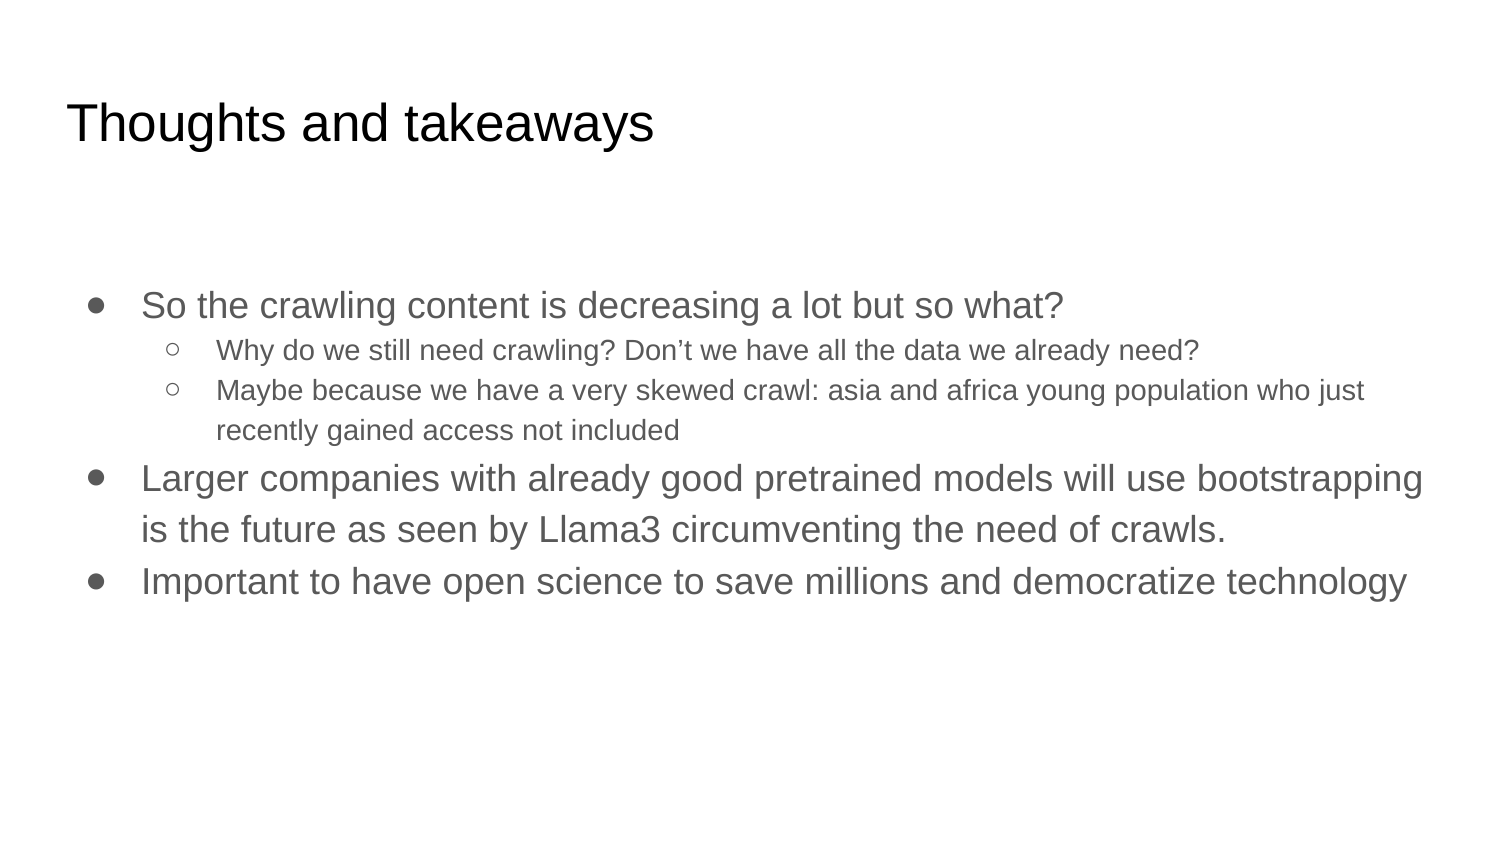

# Thoughts and takeaways

So the crawling content is decreasing a lot but so what?
Why do we still need crawling? Don’t we have all the data we already need?
Maybe because we have a very skewed crawl: asia and africa young population who just recently gained access not included
Larger companies with already good pretrained models will use bootstrapping is the future as seen by Llama3 circumventing the need of crawls.
Important to have open science to save millions and democratize technology